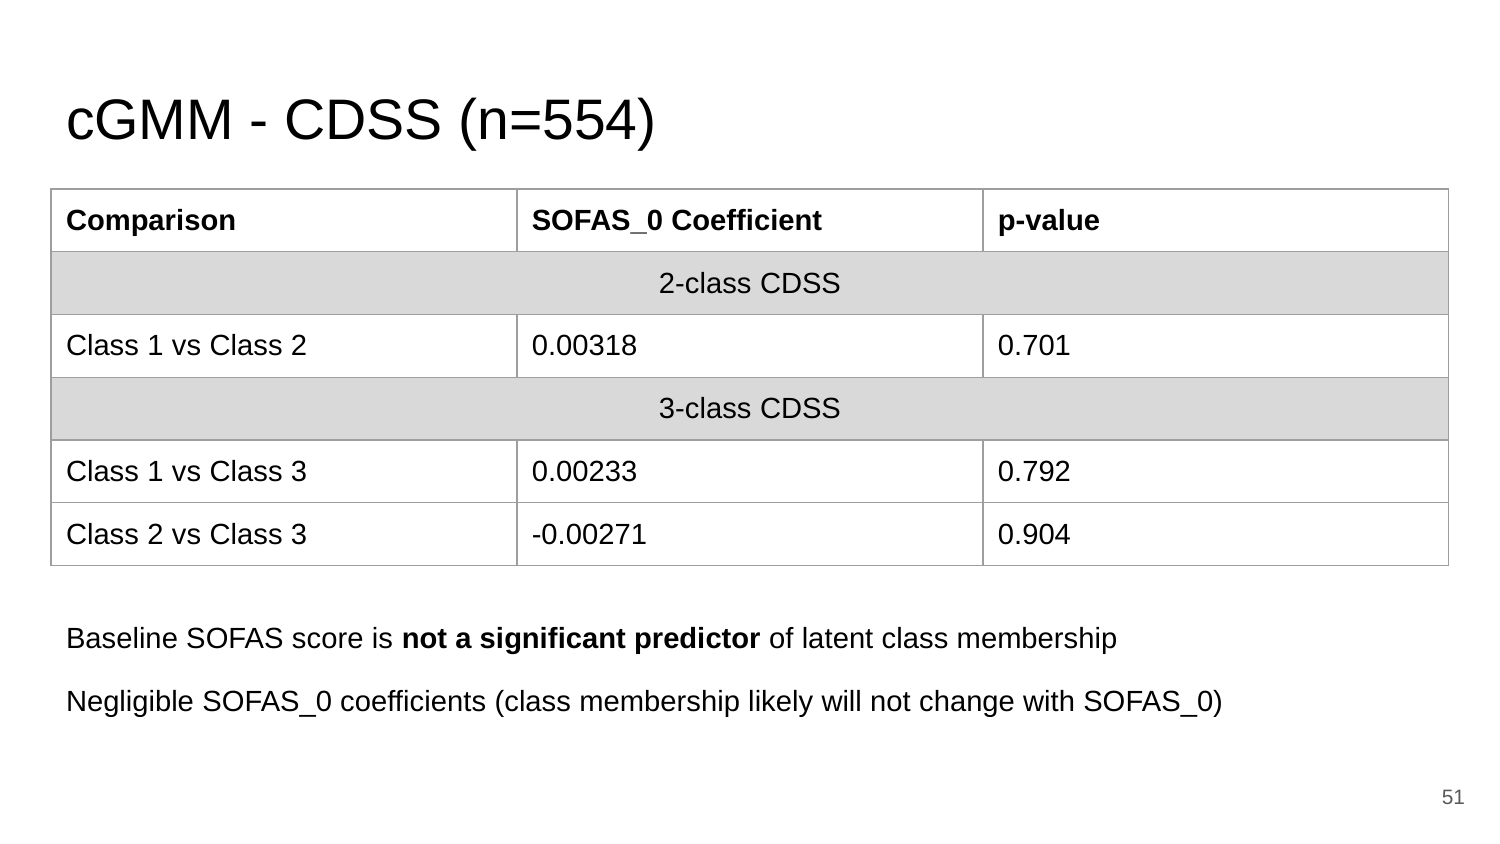

# cGMM - CDSS (n=554)
| Comparison | SOFAS\_0 Coefficient | p-value |
| --- | --- | --- |
| 2-class CDSS |  |  |
| Class 1 vs Class 2 | 0.00318 | 0.701 |
| 3-class CDSS |  |  |
| Class 1 vs Class 3 | 0.00233 | 0.792 |
| Class 2 vs Class 3 | -0.00271 | 0.904 |
Baseline SOFAS score is not a significant predictor of latent class membership
Negligible SOFAS_0 coefficients (class membership likely will not change with SOFAS_0)
51